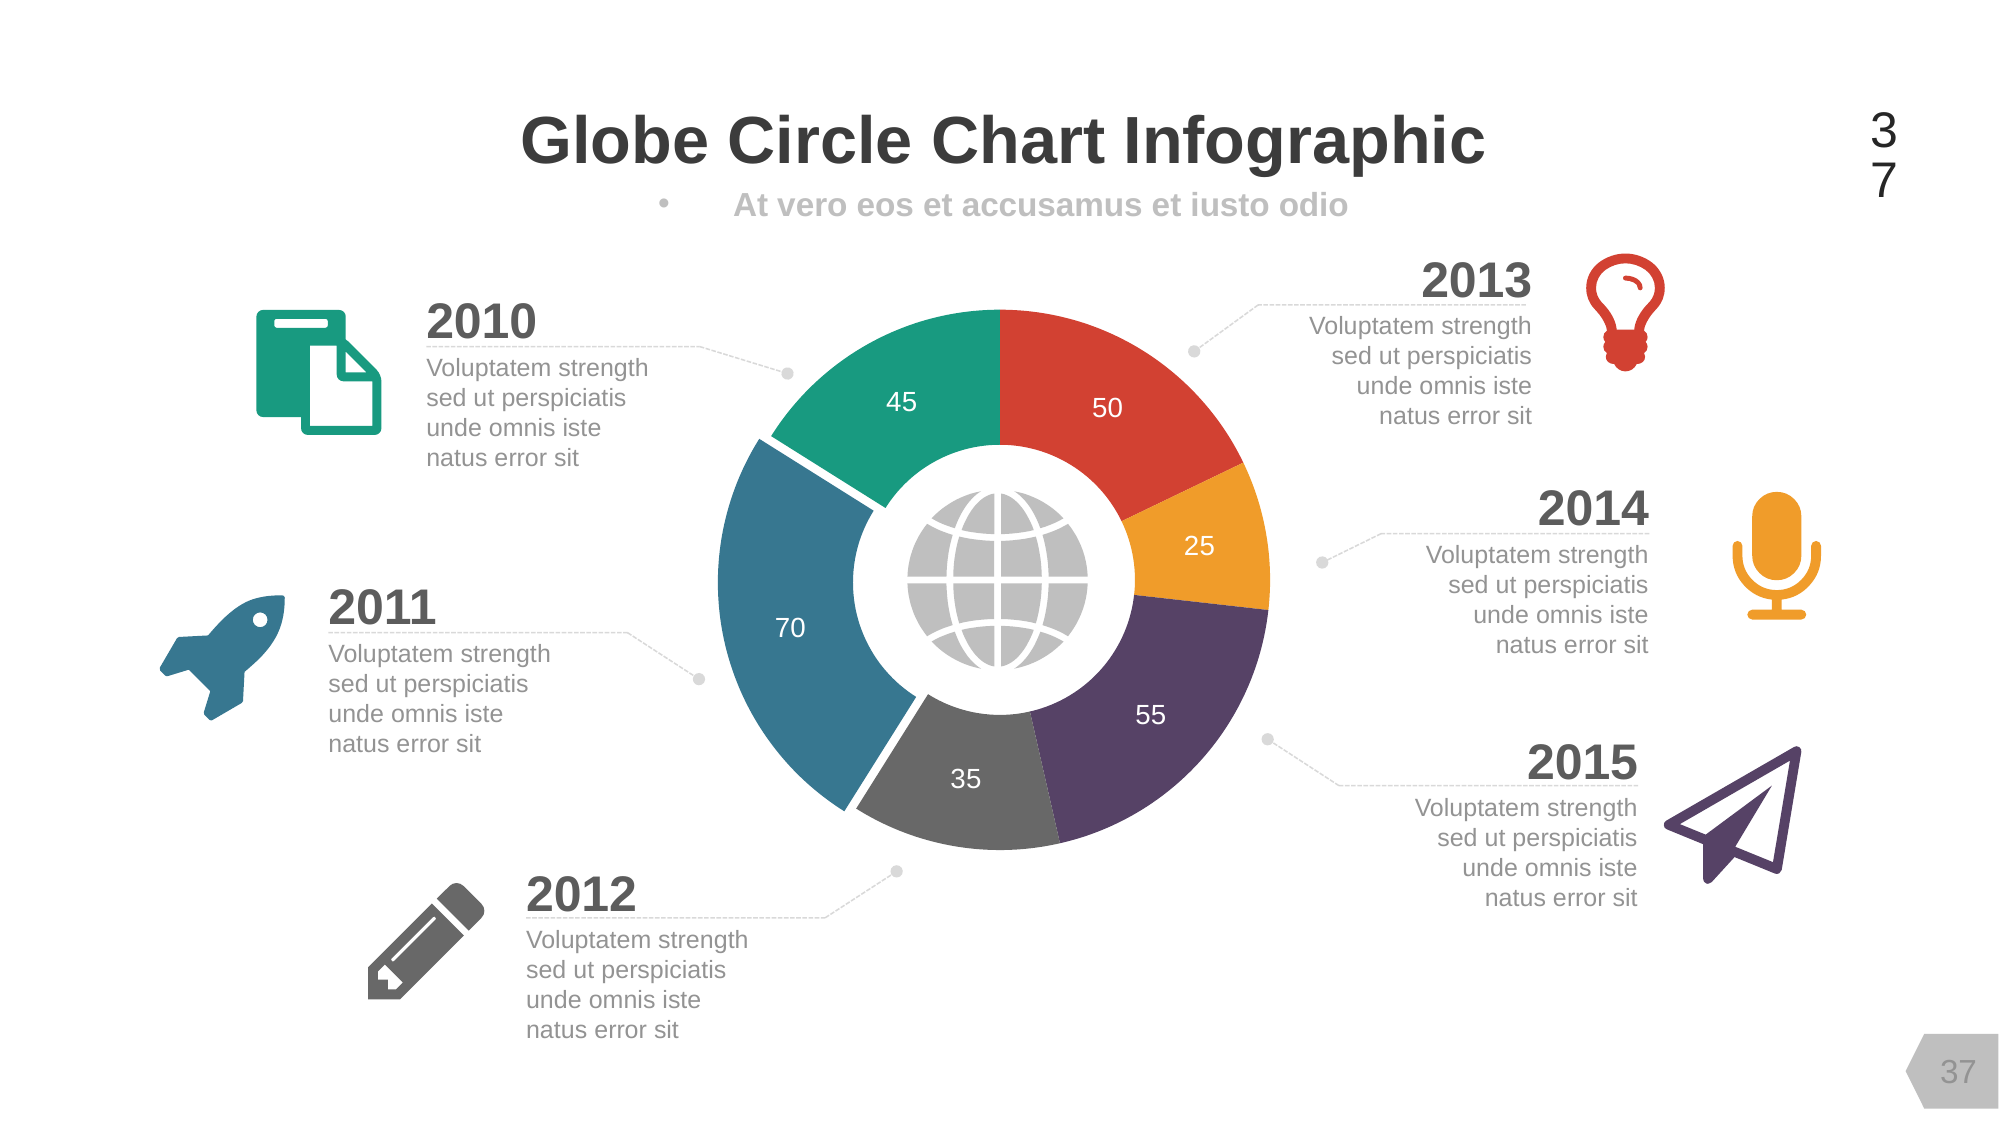

Globe Circle Chart Infographic
37
At vero eos et accusamus et iusto odio
2013

### Chart

| Category | Sales |
|---|---|
|  | 50.0 |
|  | 25.0 |
|  | 55.0 |
|  | 35.0 |
|  | 70.0 |
|  | 45.0 |
2010
Voluptatem strength sed ut perspiciatis unde omnis iste natus error sit

Voluptatem strength sed ut perspiciatis unde omnis iste natus error sit
2014

Voluptatem strength sed ut perspiciatis unde omnis iste natus error sit
2011

Voluptatem strength sed ut perspiciatis unde omnis iste natus error sit
2015

Voluptatem strength sed ut perspiciatis unde omnis iste natus error sit
2012

Voluptatem strength sed ut perspiciatis unde omnis iste natus error sit